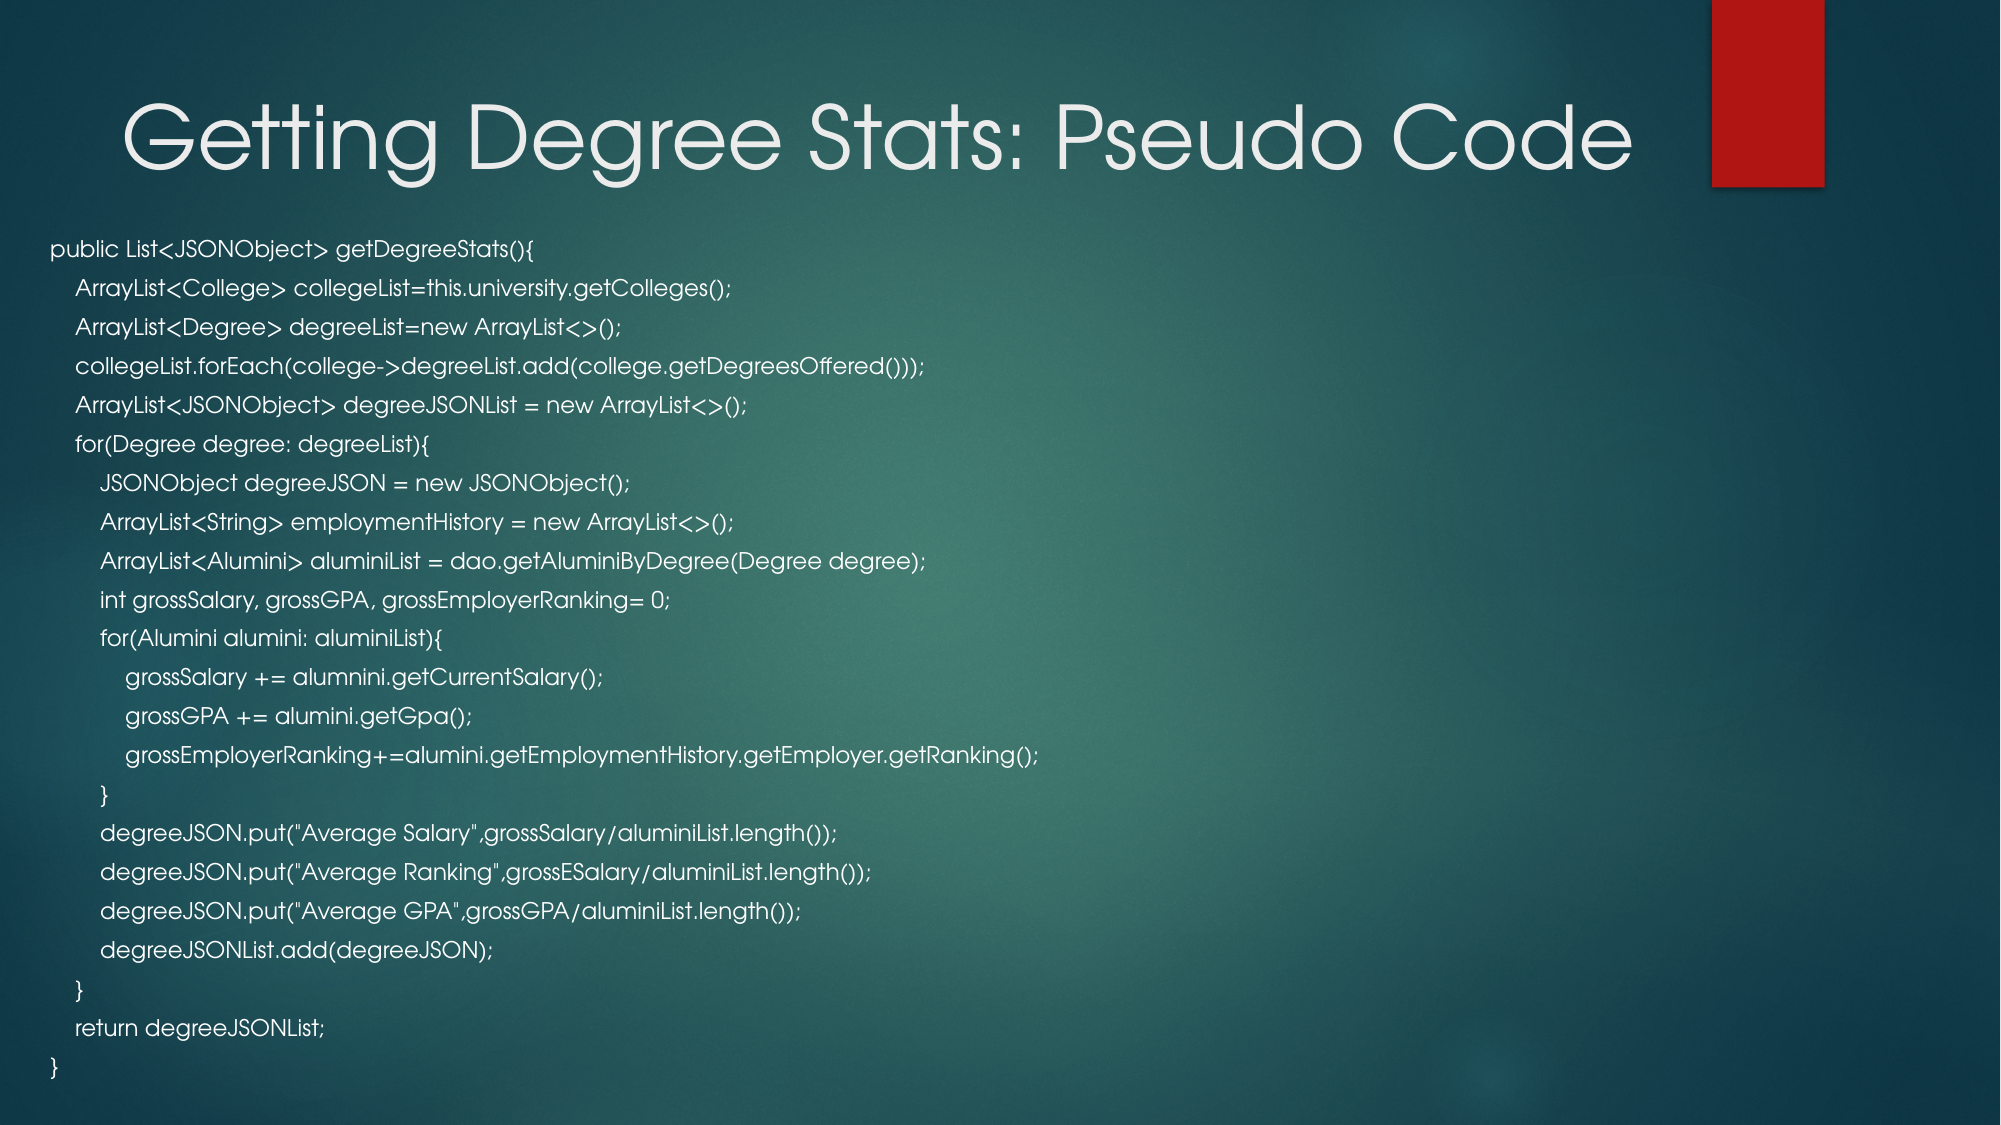

# Getting Degree Stats: Pseudo Code
public List<JSONObject> getDegreeStats(){
    ArrayList<College> collegeList=this.university.getColleges();
    ArrayList<Degree> degreeList=new ArrayList<>();
    collegeList.forEach(college->degreeList.add(college.getDegreesOffered()));
    ArrayList<JSONObject> degreeJSONList = new ArrayList<>();
    for(Degree degree: degreeList){
        JSONObject degreeJSON = new JSONObject();
        ArrayList<String> employmentHistory = new ArrayList<>();
        ArrayList<Alumini> aluminiList = dao.getAluminiByDegree(Degree degree);
        int grossSalary, grossGPA, grossEmployerRanking= 0;
        for(Alumini alumini: aluminiList){
            grossSalary += alumnini.getCurrentSalary();
            grossGPA += alumini.getGpa();
            grossEmployerRanking+=alumini.getEmploymentHistory.getEmployer.getRanking();
        }
        degreeJSON.put("Average Salary",grossSalary/aluminiList.length());
        degreeJSON.put("Average Ranking",grossESalary/aluminiList.length());
        degreeJSON.put("Average GPA",grossGPA/aluminiList.length());
        degreeJSONList.add(degreeJSON);
    }
    return degreeJSONList;
}